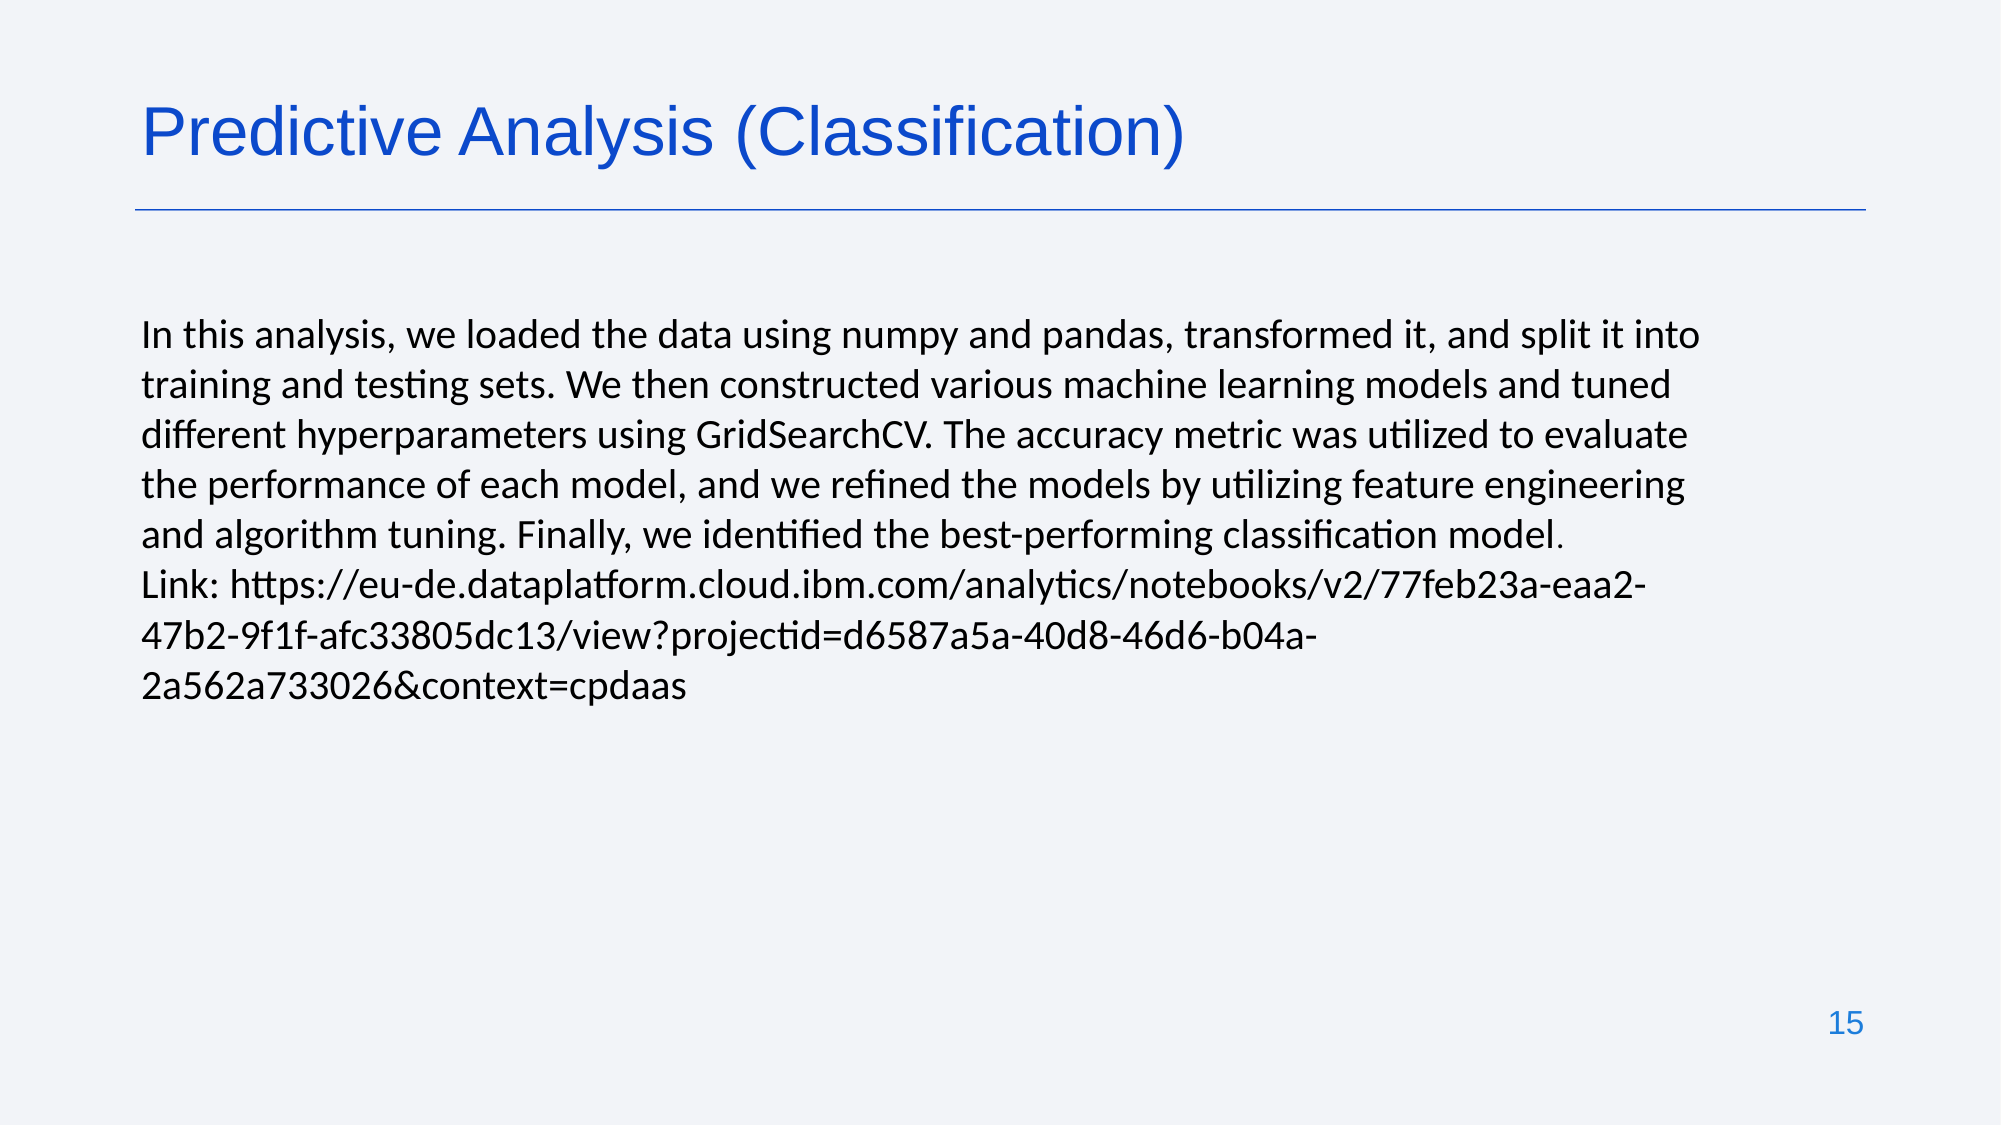

Predictive Analysis (Classification)
In this analysis, we loaded the data using numpy and pandas, transformed it, and split it into training and testing sets. We then constructed various machine learning models and tuned different hyperparameters using GridSearchCV. The accuracy metric was utilized to evaluate the performance of each model, and we refined the models by utilizing feature engineering and algorithm tuning. Finally, we identified the best-performing classification model.
Link: https://eu-de.dataplatform.cloud.ibm.com/analytics/notebooks/v2/77feb23a-eaa2-47b2-9f1f-afc33805dc13/view?projectid=d6587a5a-40d8-46d6-b04a-2a562a733026&context=cpdaas
15